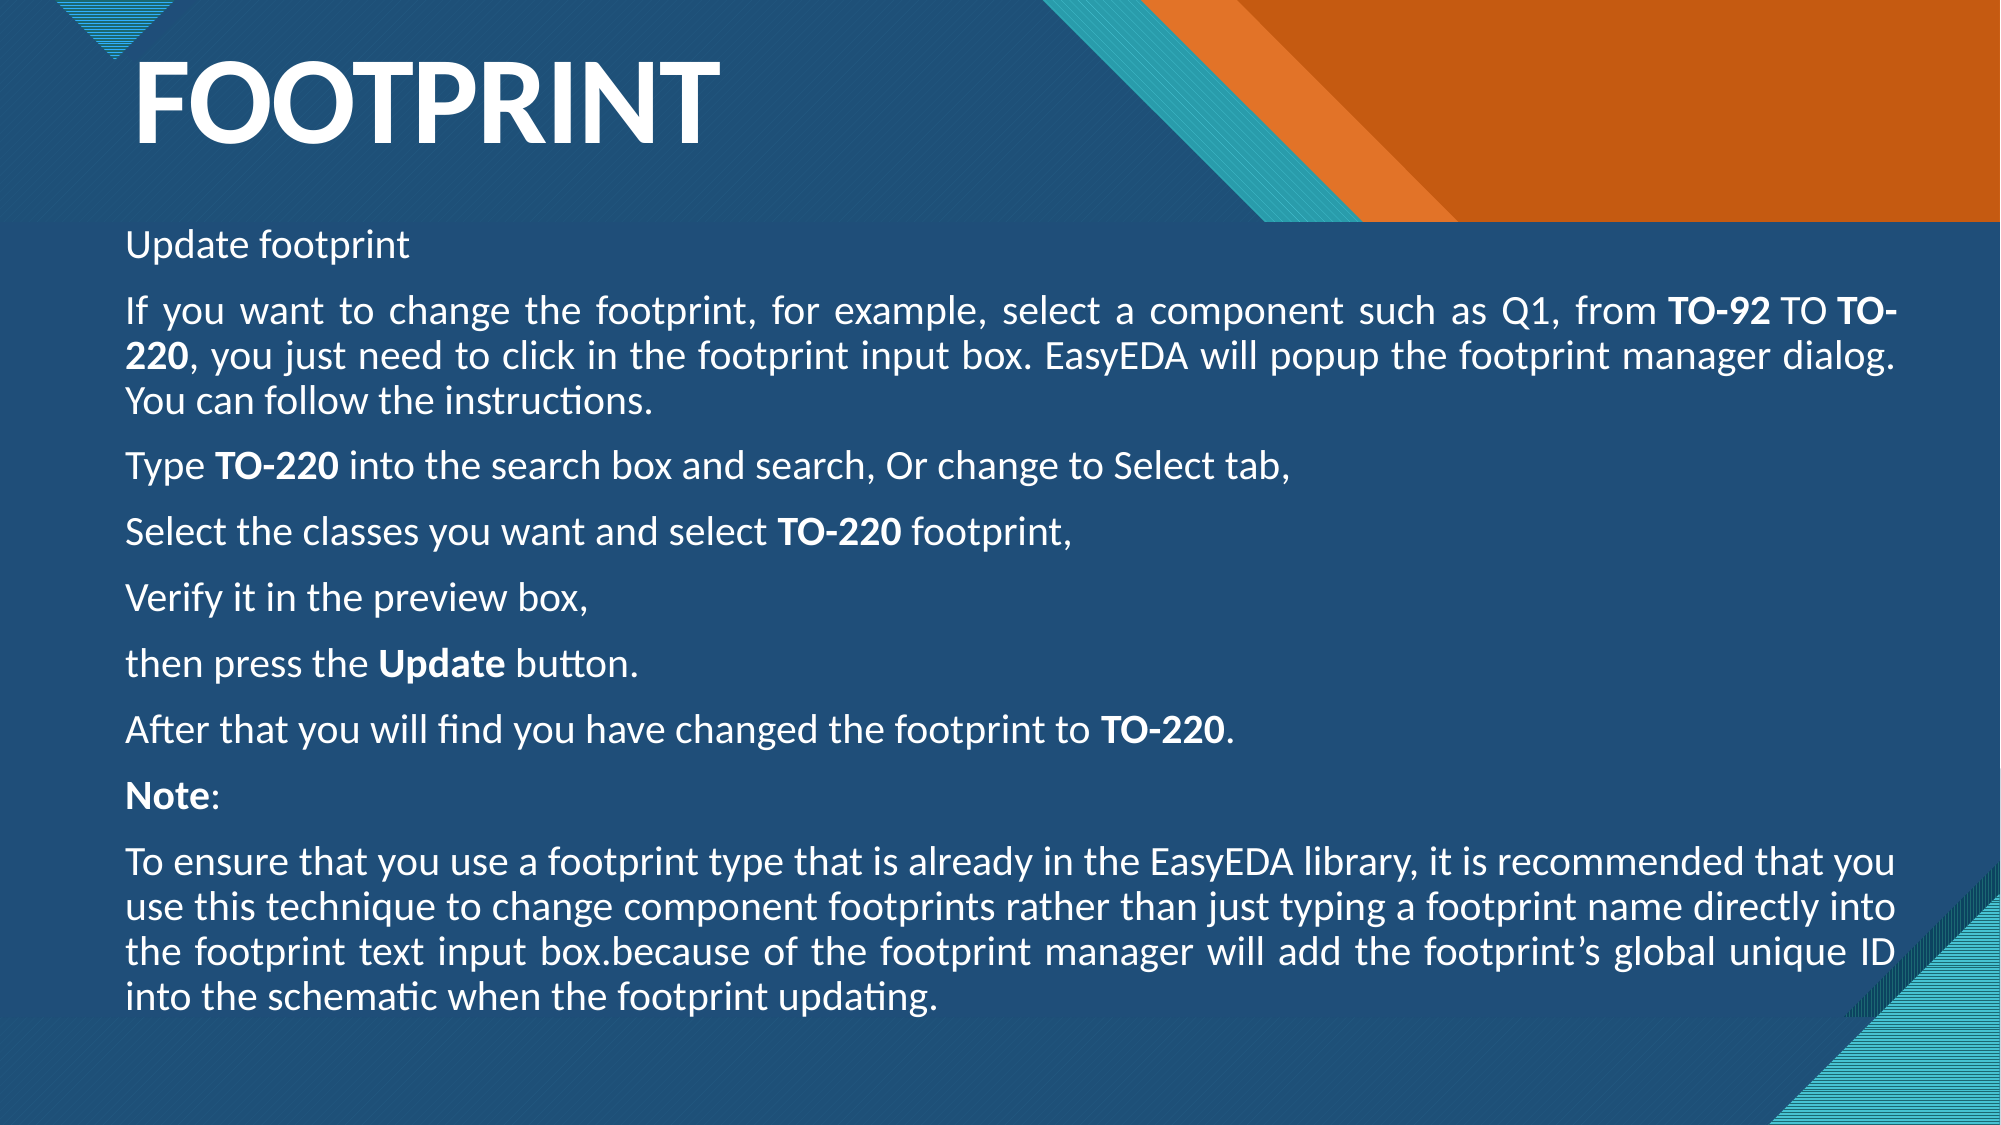

# FOOTPRINT
Update footprint
If you want to change the footprint, for example, select a component such as Q1, from TO-92 TO TO-220, you just need to click in the footprint input box. EasyEDA will popup the footprint manager dialog. You can follow the instructions.
Type TO-220 into the search box and search, Or change to Select tab,
Select the classes you want and select TO-220 footprint,
Verify it in the preview box,
then press the Update button.
After that you will find you have changed the footprint to TO-220.
Note:
To ensure that you use a footprint type that is already in the EasyEDA library, it is recommended that you use this technique to change component footprints rather than just typing a footprint name directly into the footprint text input box.because of the footprint manager will add the footprint’s global unique ID into the schematic when the footprint updating.